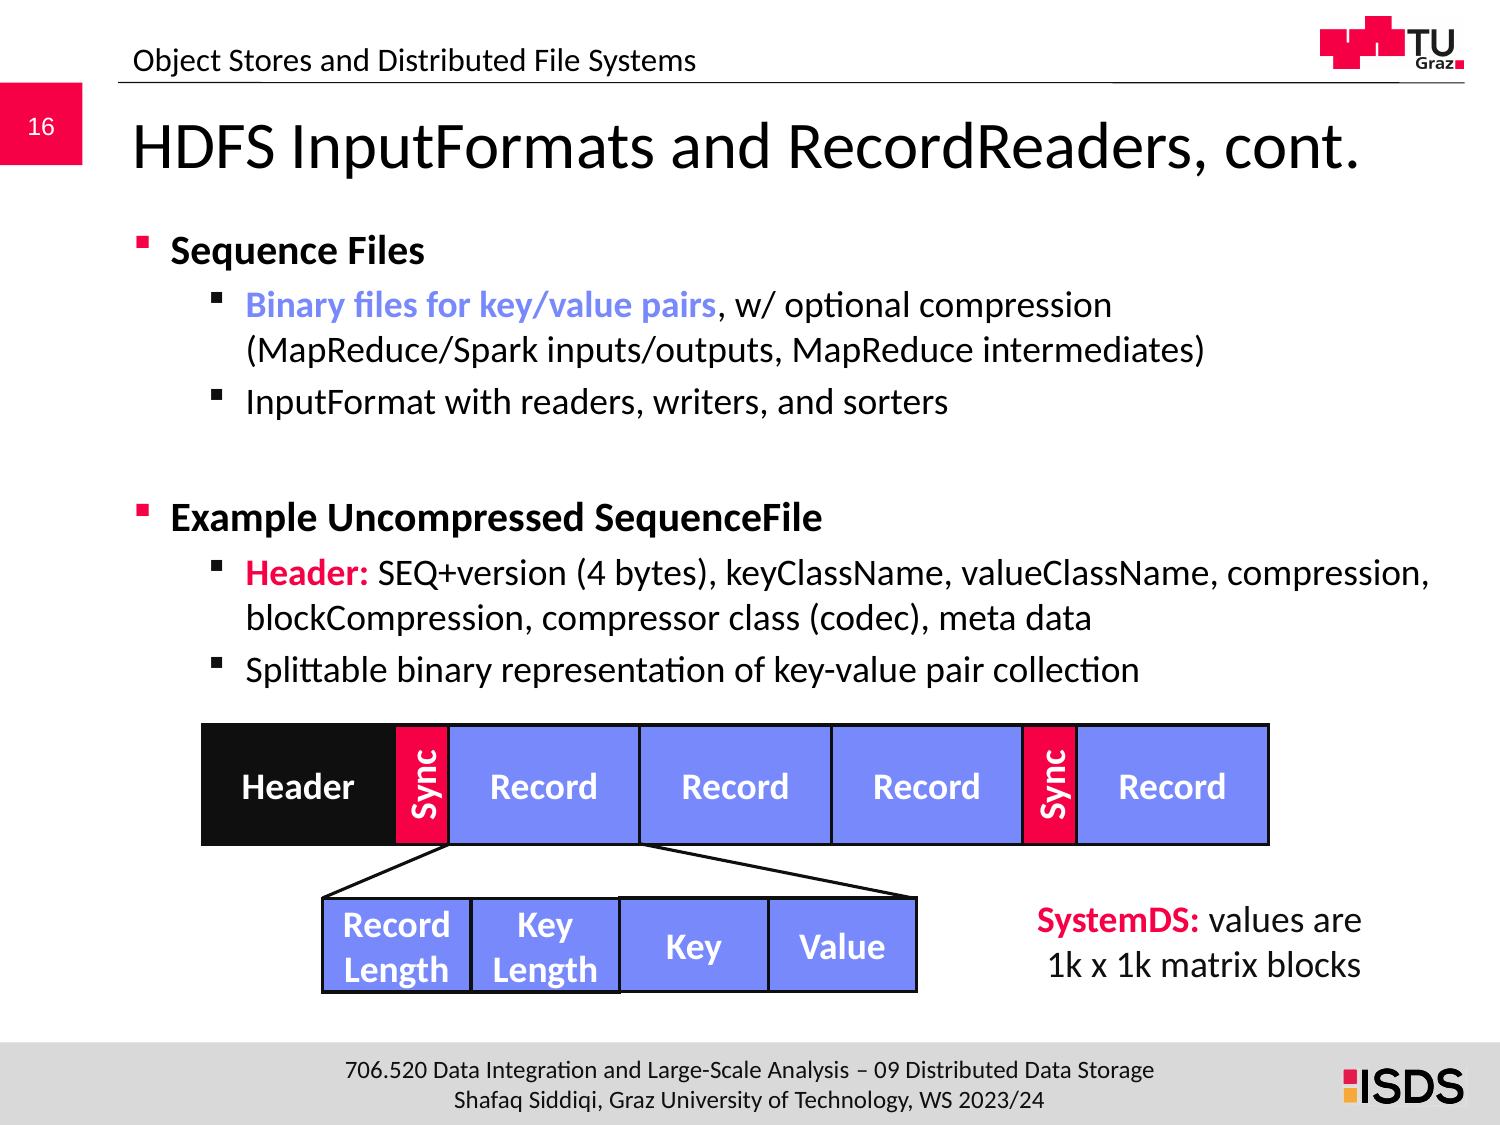

Object Stores and Distributed File Systems

# HDFS InputFormats and RecordReaders, cont.
Sequence Files
Binary files for key/value pairs, w/ optional compression
(MapReduce/Spark inputs/outputs, MapReduce intermediates)
InputFormat with readers, writers, and sorters

Example Uncompressed SequenceFile
Header: SEQ+version (4 bytes), keyClassName, valueClassName, compression, blockCompression, compressor class (codec), meta data
Splittable binary representation of key-value pair collection
Header
Record
Record
Record
Record
Sync
Sync
SystemDS: values are
1k x 1k matrix blocks
Key
Value
Key Length
Record Length